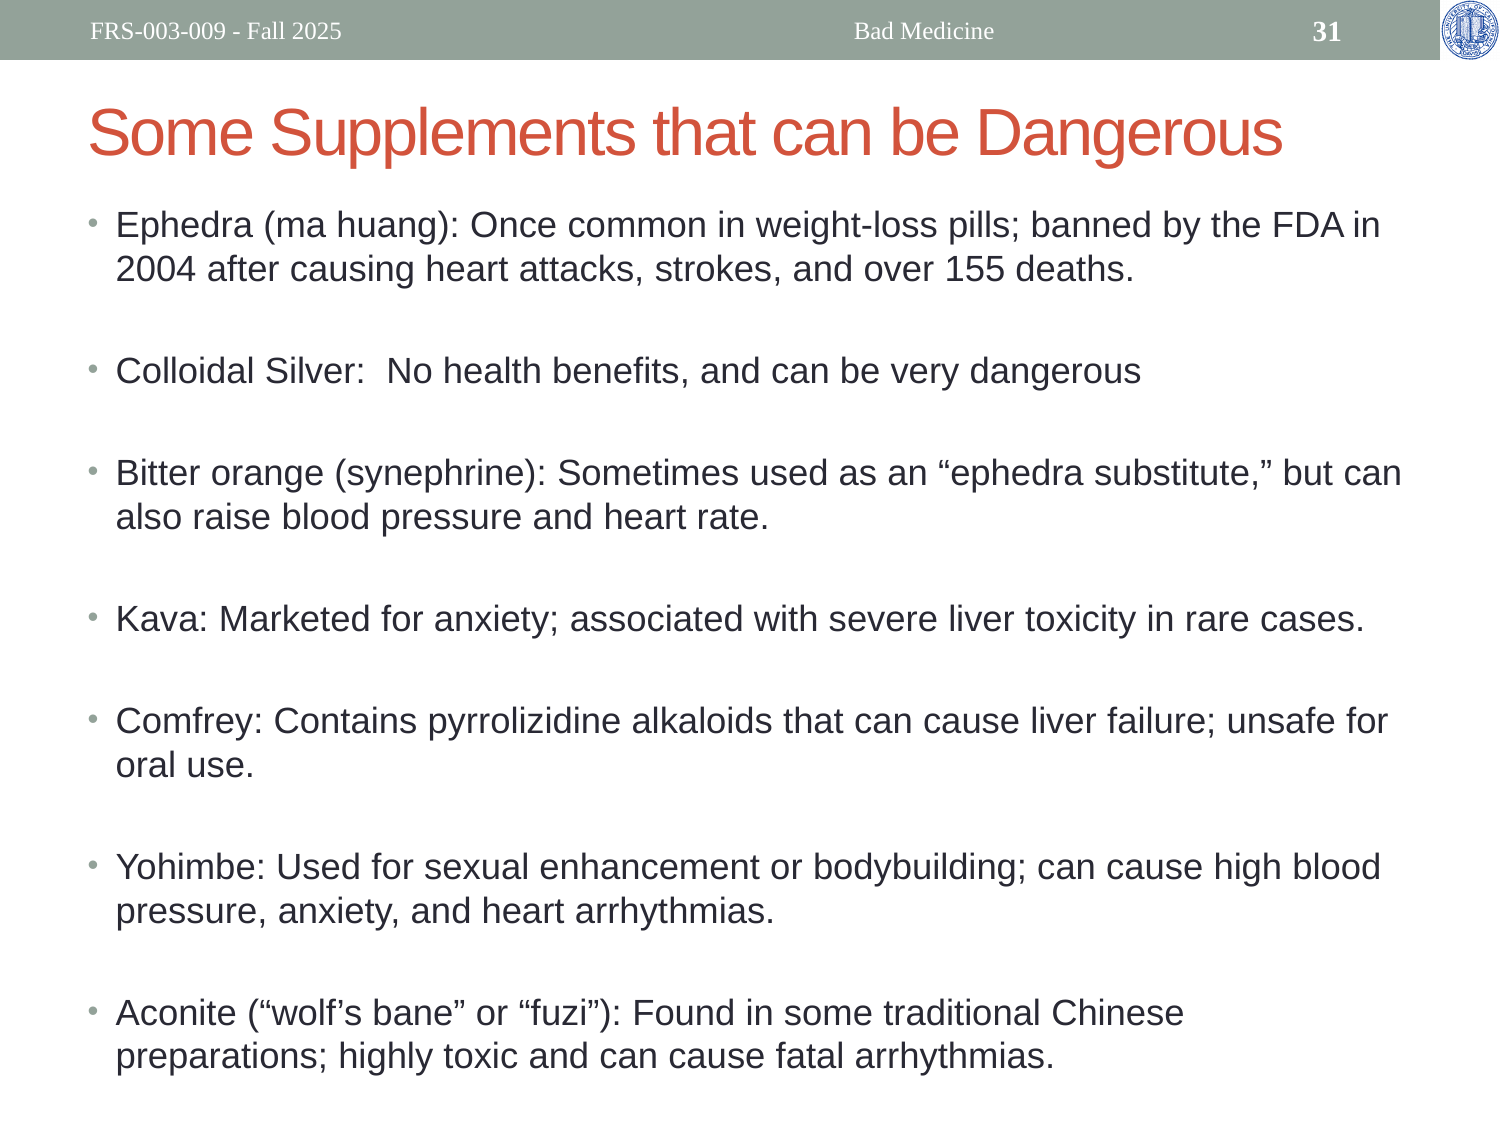

FRS-003-009 - Fall 2025
Bad Medicine
31
# Some Supplements that can be Dangerous
Ephedra (ma huang): Once common in weight-loss pills; banned by the FDA in 2004 after causing heart attacks, strokes, and over 155 deaths.

Colloidal Silver:  No health benefits, and can be very dangerous

Bitter orange (synephrine): Sometimes used as an “ephedra substitute,” but can also raise blood pressure and heart rate.

Kava: Marketed for anxiety; associated with severe liver toxicity in rare cases.

Comfrey: Contains pyrrolizidine alkaloids that can cause liver failure; unsafe for oral use.

Yohimbe: Used for sexual enhancement or bodybuilding; can cause high blood pressure, anxiety, and heart arrhythmias.

Aconite (“wolf’s bane” or “fuzi”): Found in some traditional Chinese preparations; highly toxic and can cause fatal arrhythmias.